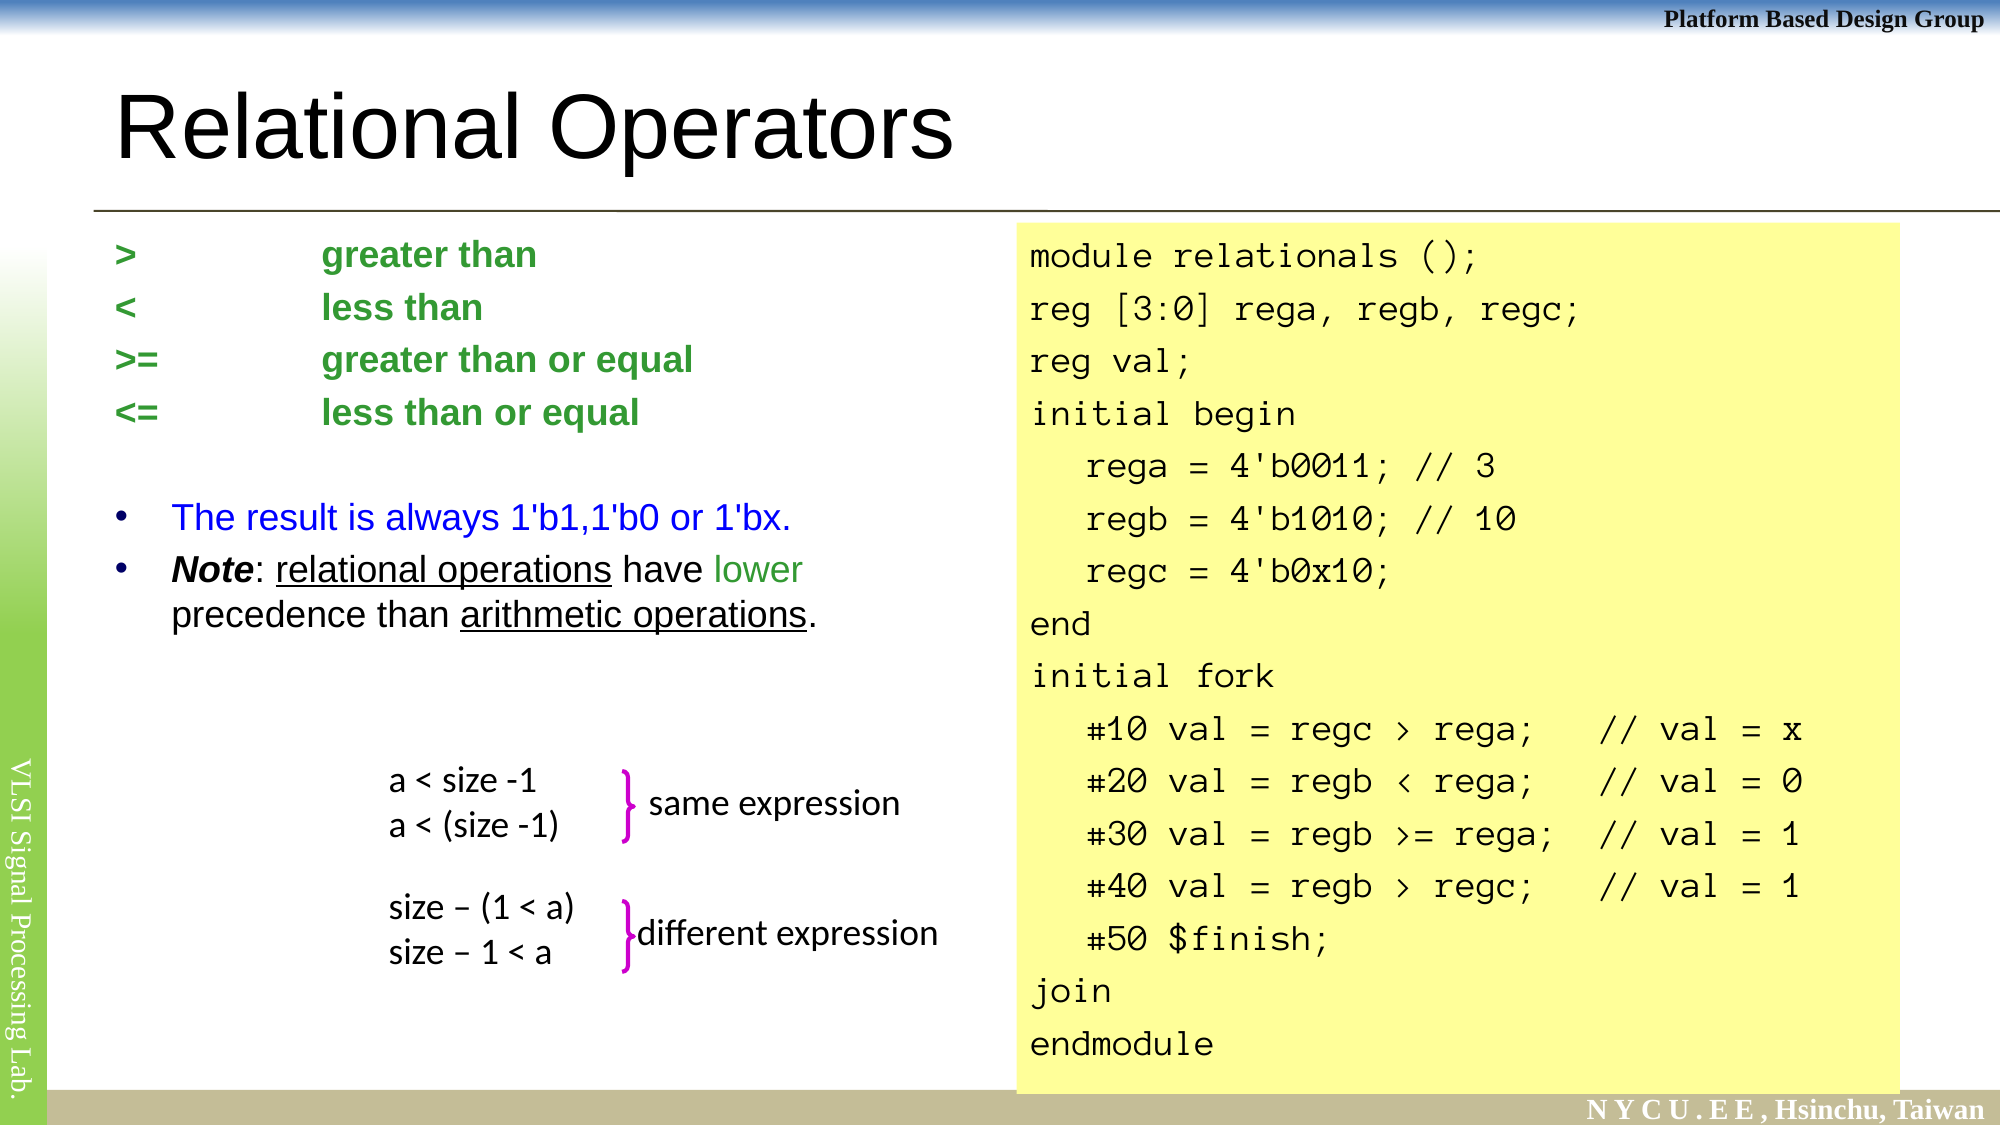

# Relational Operators
> 		greater than
< 		less than
>= 		greater than or equal
<= 		less than or equal

The result is always 1'b1,1'b0 or 1'bx.
Note: relational operations have lower precedence than arithmetic operations.
module relationals ();
reg [3:0] rega, regb, regc;
reg val;
initial begin
	rega = 4'b0011; // 3
	regb = 4'b1010; // 10
	regc = 4'b0x10;
end
initial fork
	#10 val = regc > rega;   // val = x
	#20 val = regb < rega;   // val = 0
	#30 val = regb >= rega;  // val = 1
	#40 val = regb > regc;   // val = 1
	#50 $finish;
join
endmodule
a < size -1
a < (size -1)
size – (1 < a)
size – 1 < a

same expression

different expression
113